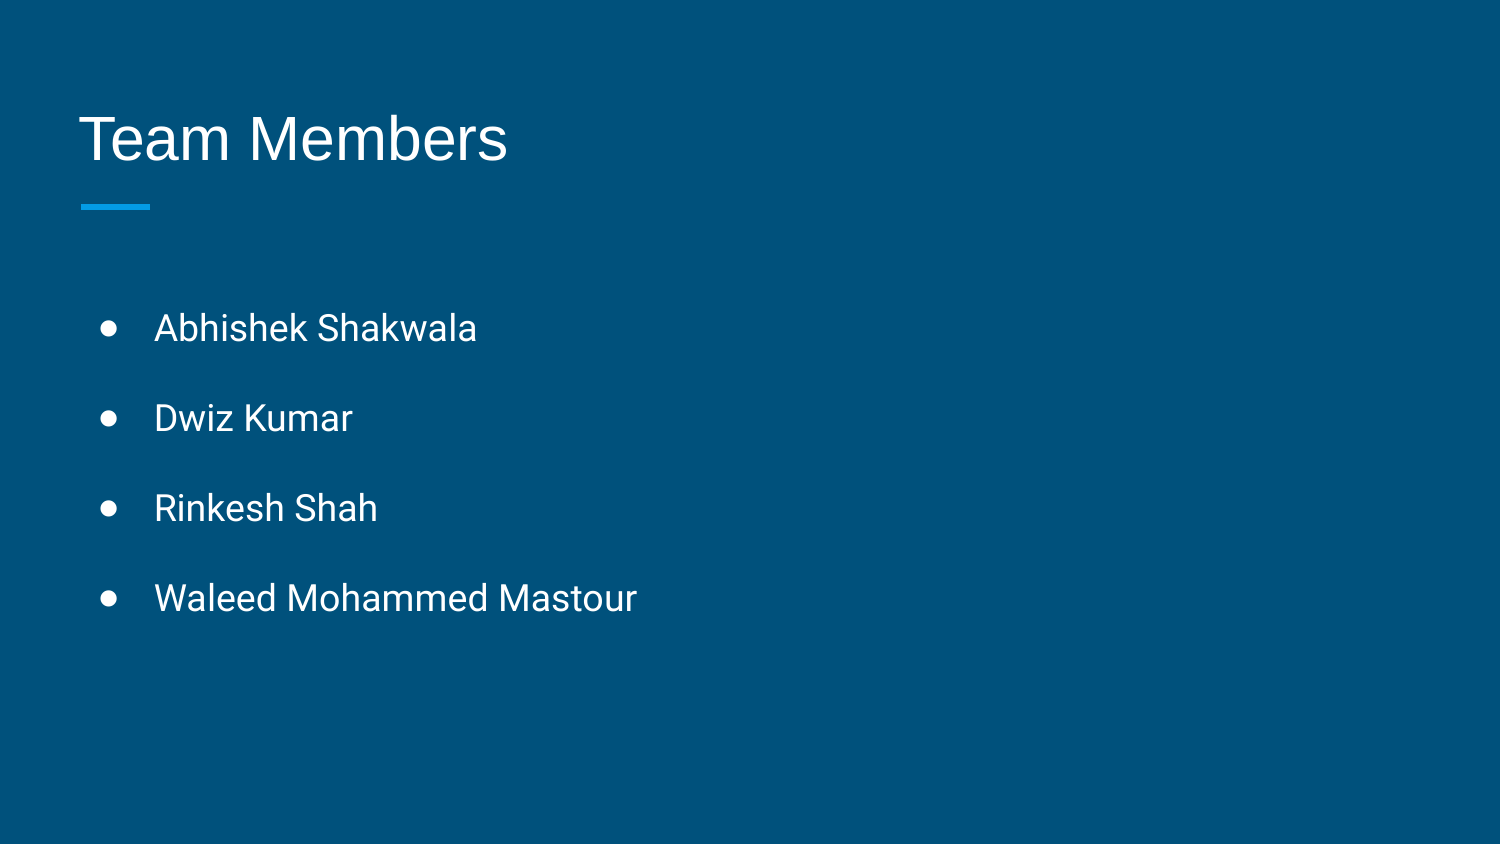

# Team Members
Abhishek Shakwala
Dwiz Kumar
Rinkesh Shah
Waleed Mohammed Mastour